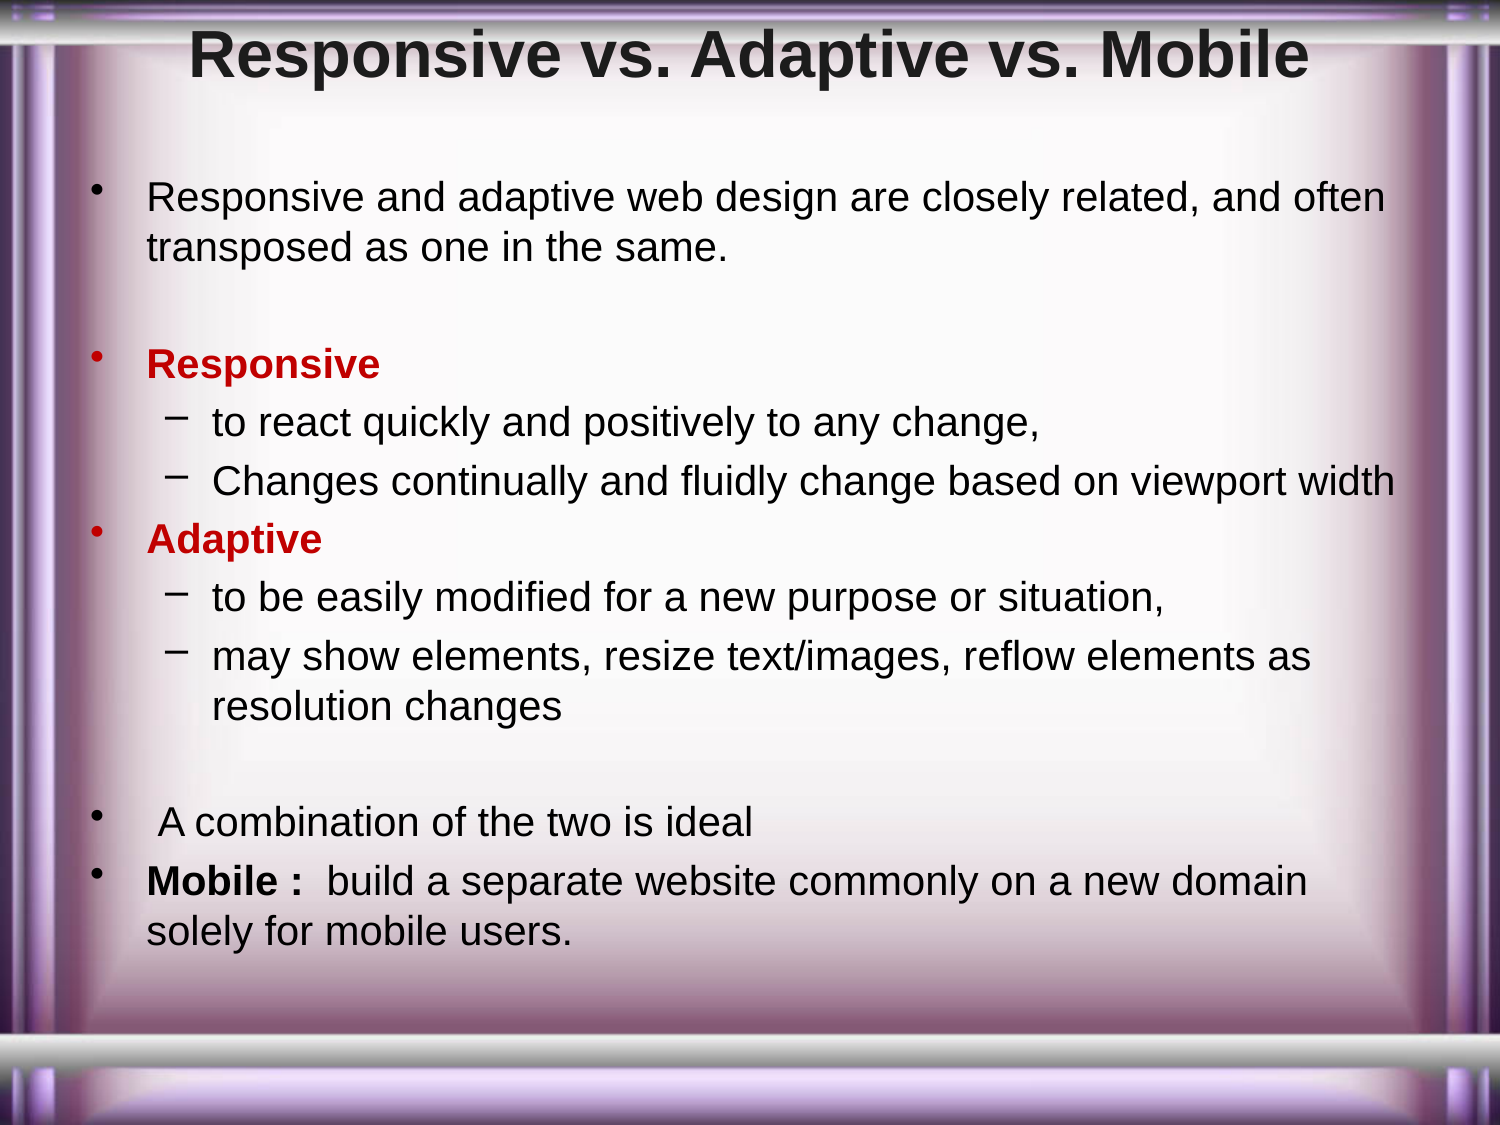

# Responsive vs. Adaptive vs. Mobile
Responsive and adaptive web design are closely related, and often transposed as one in the same.

Responsive
to react quickly and positively to any change,
Changes continually and fluidly change based on viewport width
Adaptive
to be easily modified for a new purpose or situation,
may show elements, resize text/images, reflow elements as resolution changes

 A combination of the two is ideal
Mobile :  build a separate website commonly on a new domain solely for mobile users.